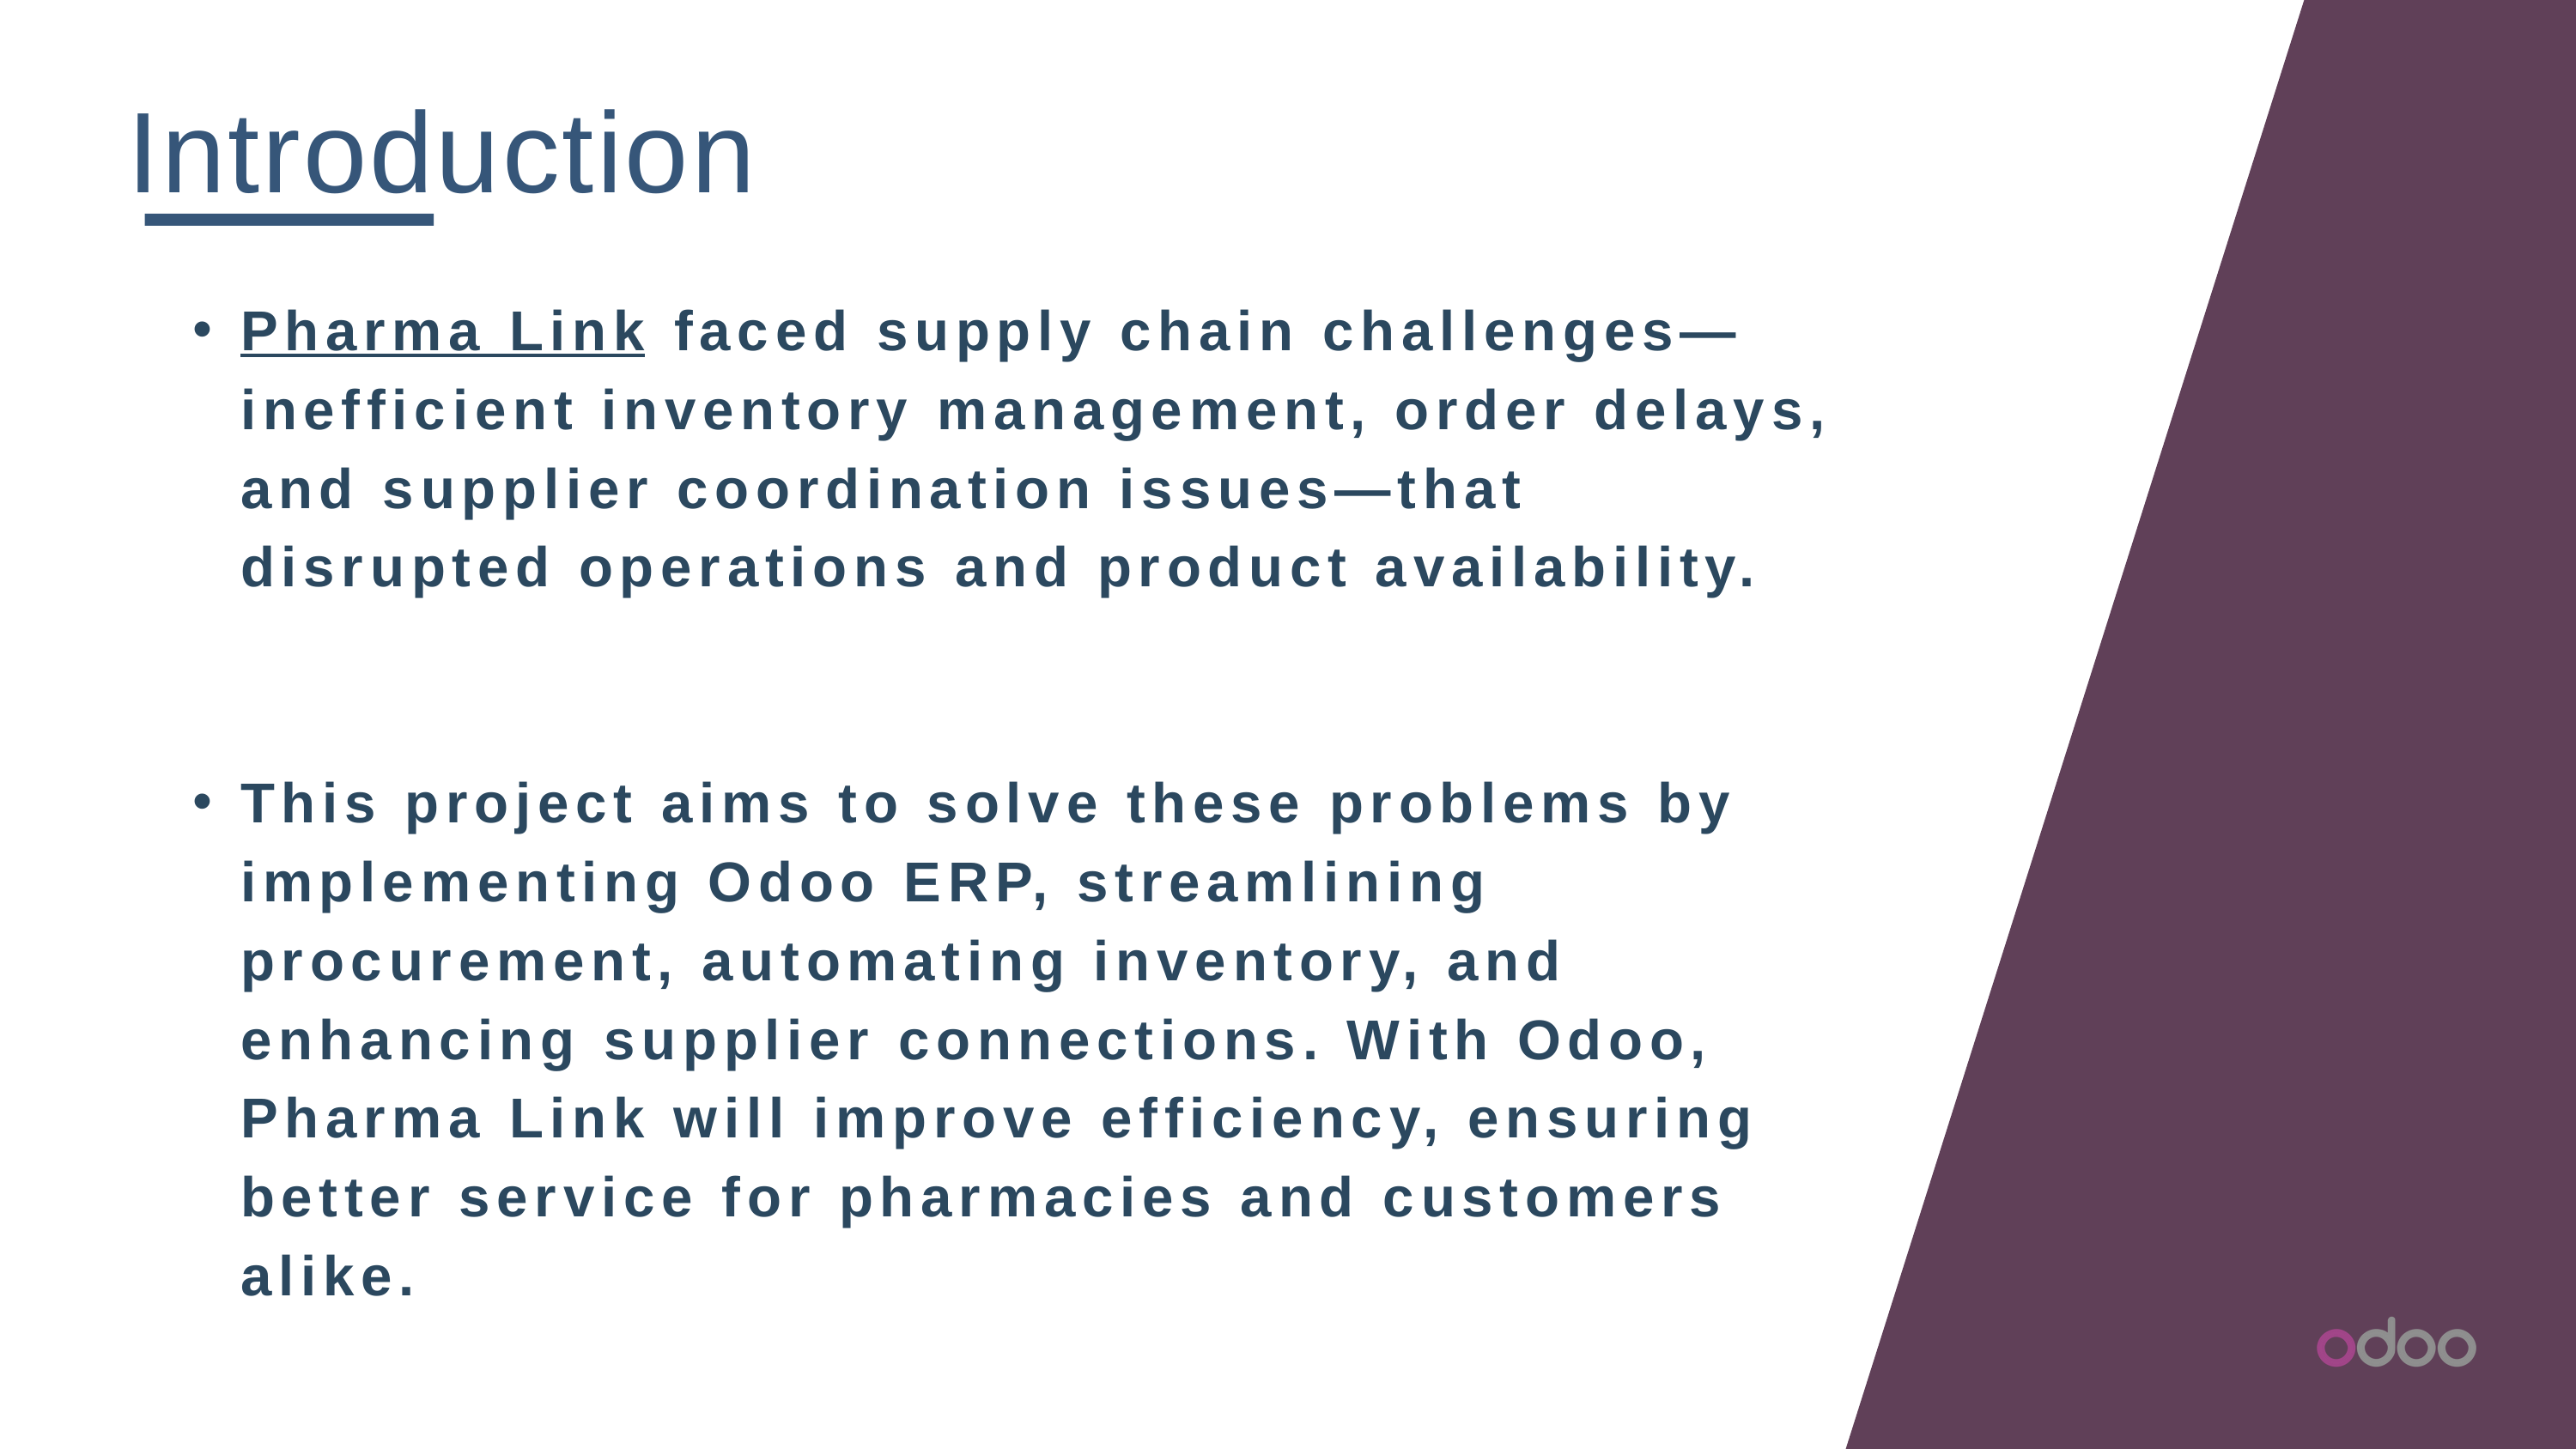

Introduction

Pharma Link faced supply chain challenges—inefficient inventory management, order delays, and supplier coordination issues—that disrupted operations and product availability.

This project aims to solve these problems by implementing Odoo ERP, streamlining procurement, automating inventory, and enhancing supplier connections. With Odoo, Pharma Link will improve efficiency, ensuring better service for pharmacies and customers alike.